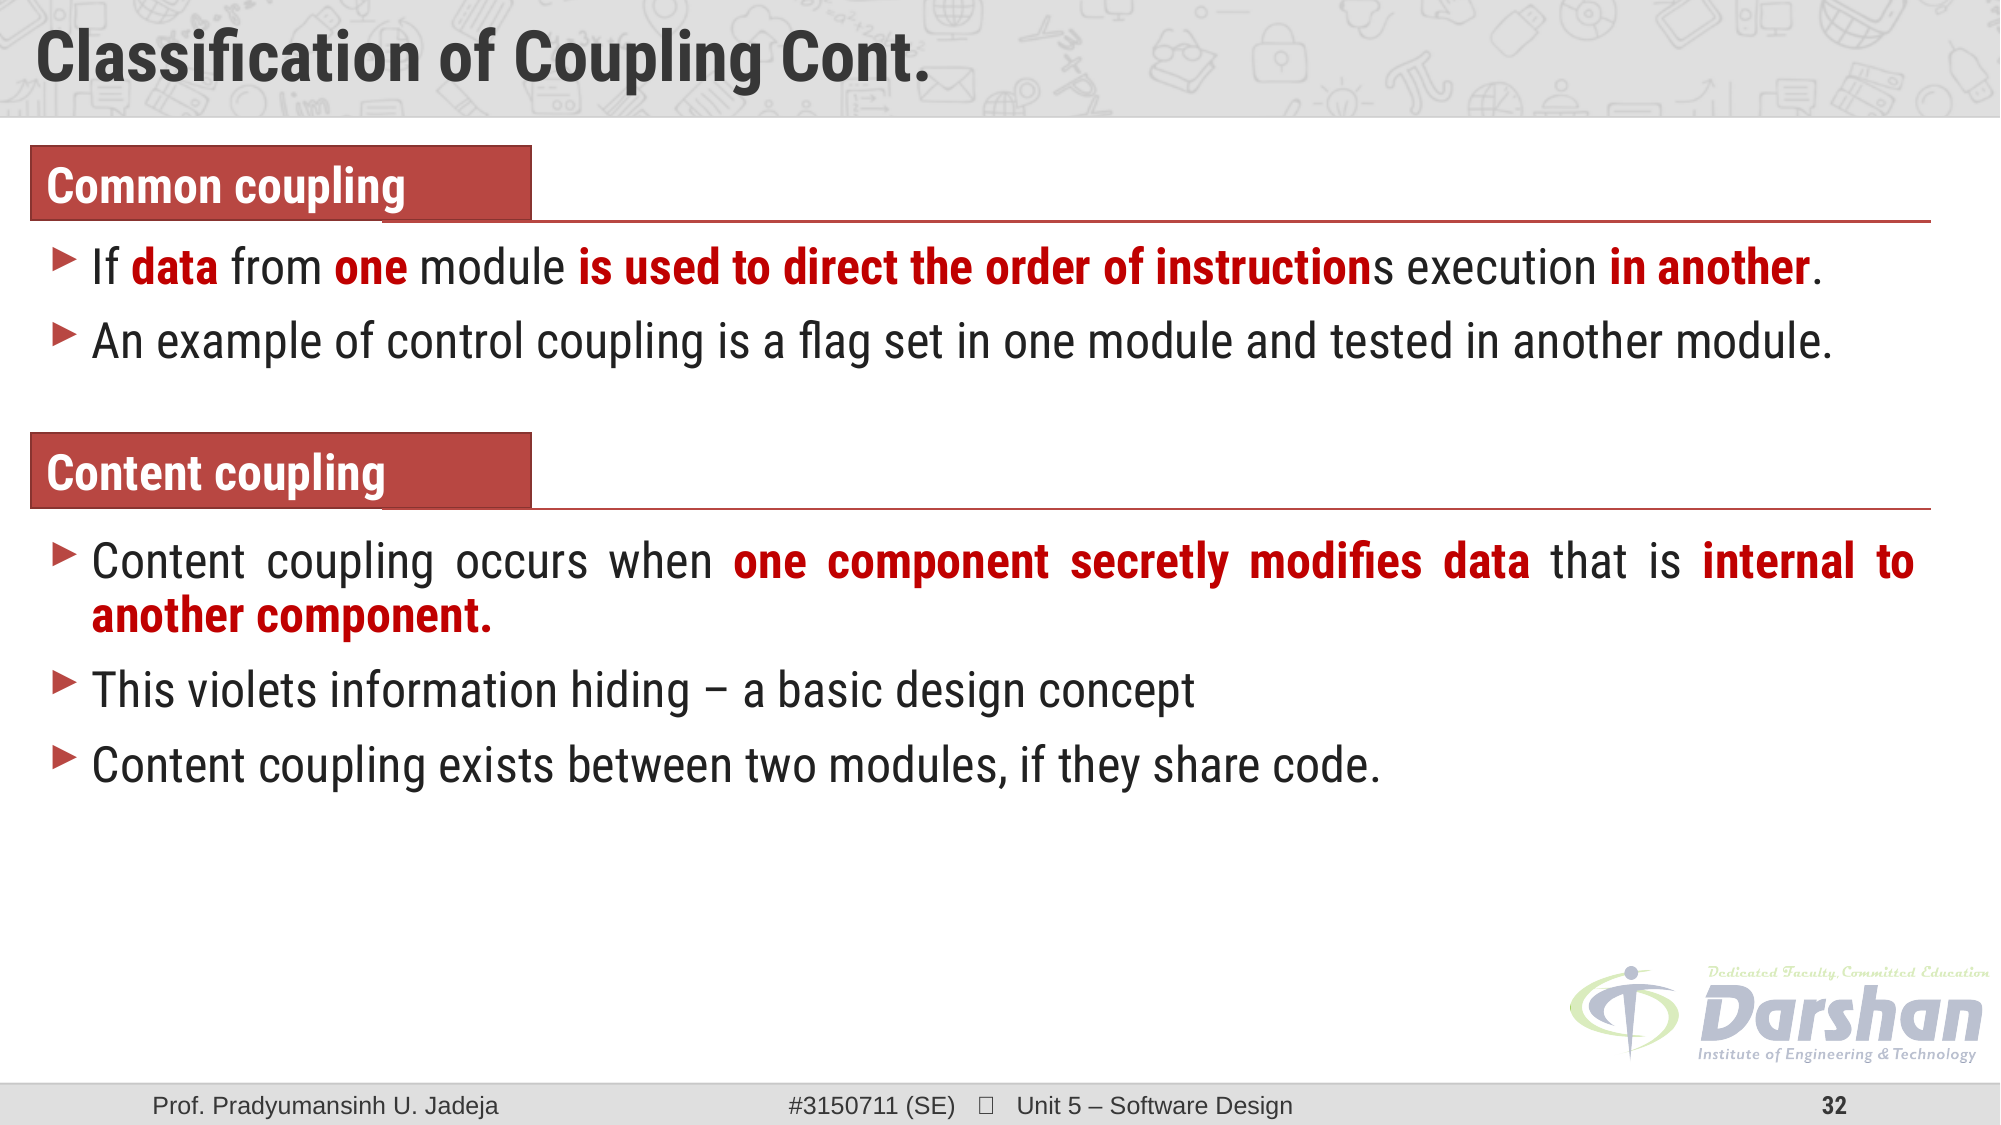

# Classification of Coupling Cont.
Common coupling
If data from one module is used to direct the order of instructions execution in another.
An example of control coupling is a flag set in one module and tested in another module.

Content coupling
Content coupling occurs when one component secretly modifies data that is internal to another component.
This violets information hiding – a basic design concept
Content coupling exists between two modules, if they share code.